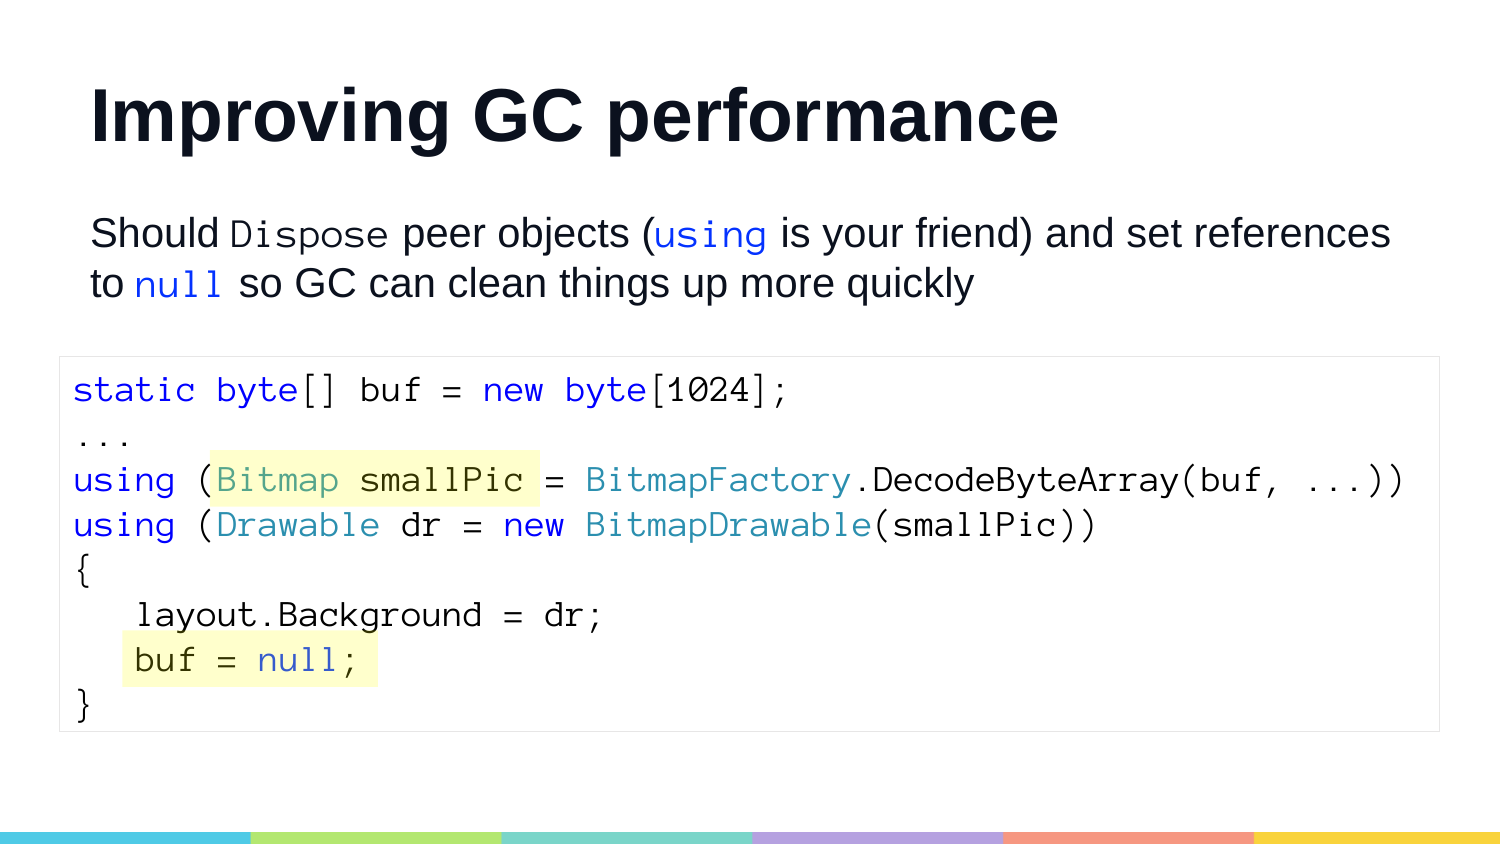

# Improving GC performance
Should Dispose peer objects (using is your friend) and set references to null so GC can clean things up more quickly
static byte[] buf = new byte[1024];
...
using (Bitmap smallPic = BitmapFactory.DecodeByteArray(buf, ...))
using (Drawable dr = new BitmapDrawable(smallPic))
{
   layout.Background = dr;
   buf = null;
}